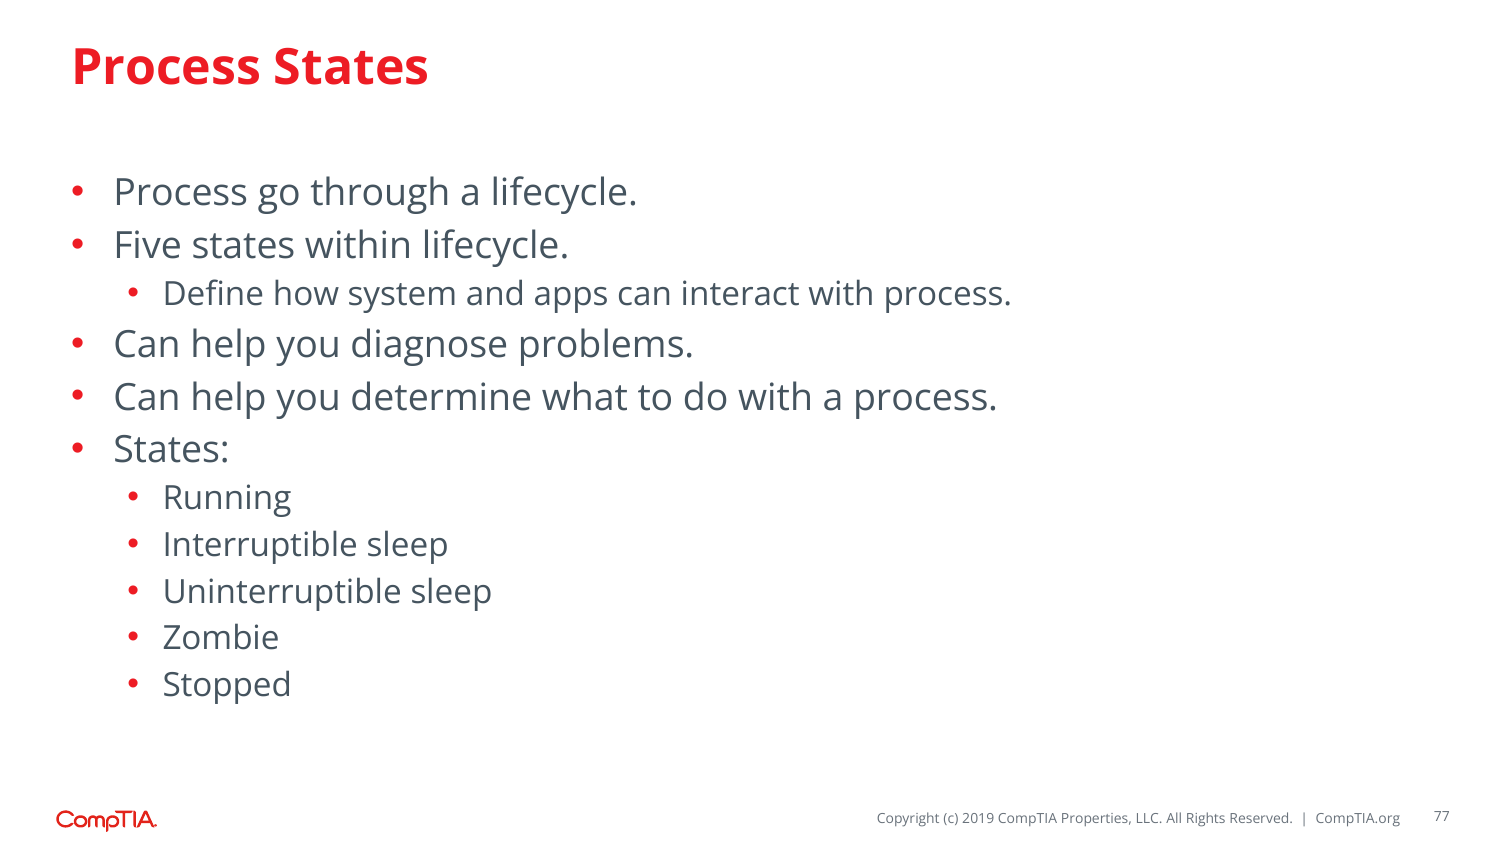

# Process States
Process go through a lifecycle.
Five states within lifecycle.
Define how system and apps can interact with process.
Can help you diagnose problems.
Can help you determine what to do with a process.
States:
Running
Interruptible sleep
Uninterruptible sleep
Zombie
Stopped
77